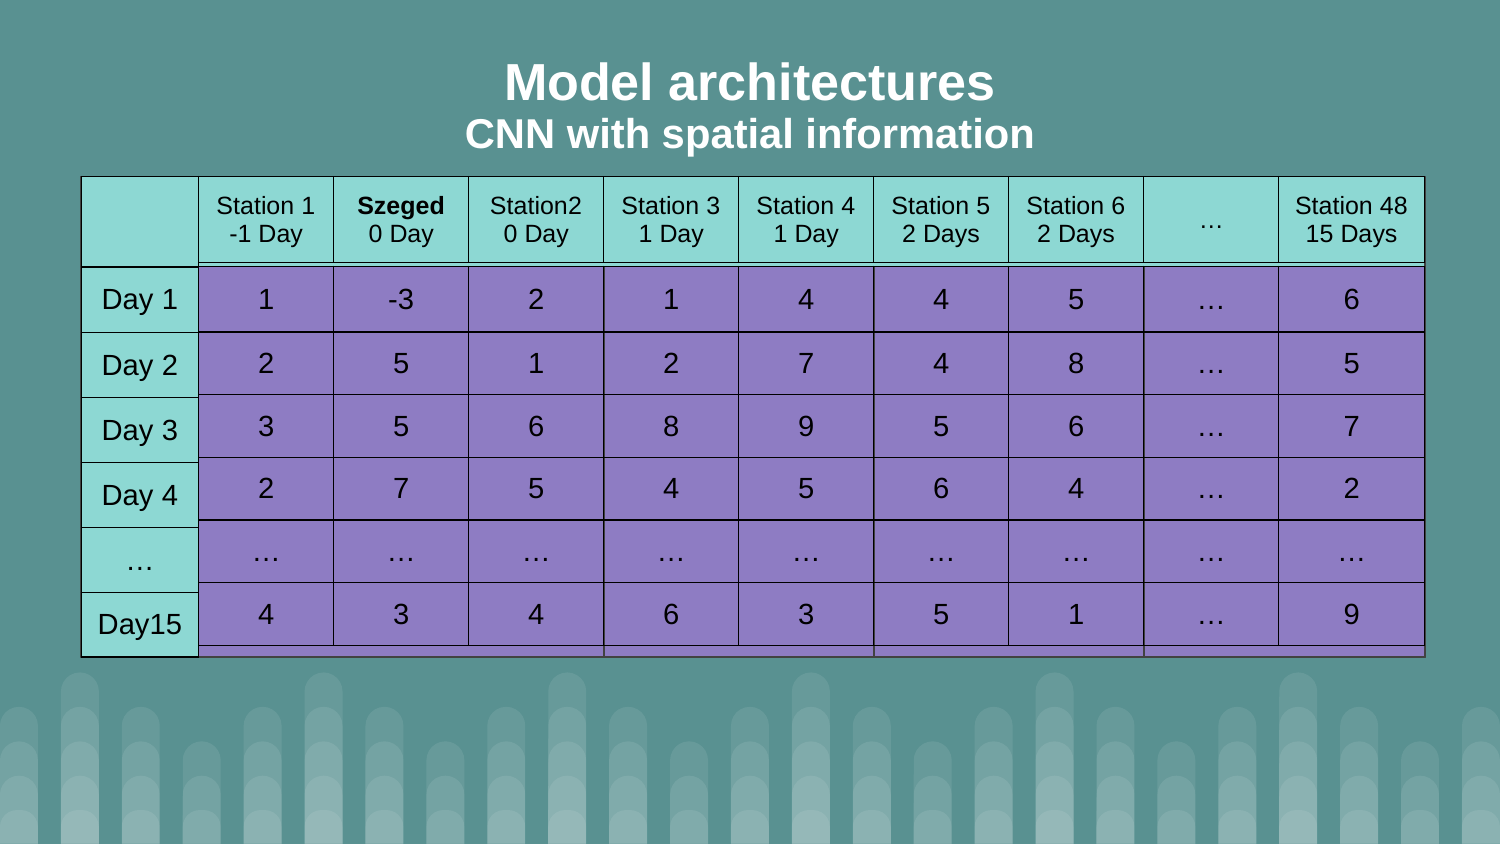

Model architectures
CNN with spatial information
|  |
| --- |
| Day 1 |
| Day 2 |
| Day 3 |
| Day 4 |
| … |
| Day15 |
| Station 1 -1 Day | Szeged 0 Day | Station2 0 Day | Station 3 1 Day | Station 4 1 Day | Station 5 2 Days | Station 6 2 Days | … | Station 48 15 Days |
| --- | --- | --- | --- | --- | --- | --- | --- | --- |

| 1 | -3 | 2 | 1 | 4 | 4 | 5 | … | 6 |
| --- | --- | --- | --- | --- | --- | --- | --- | --- |
| 2 | 5 | 1 | 2 | 7 | 4 | 8 | … | 5 |
| 3 | 5 | 6 | 8 | 9 | 5 | 6 | … | 7 |
| 2 | 7 | 5 | 4 | 5 | 6 | 4 | … | 2 |
| … | … | … | … | … | … | … | … | … |
| 4 | 3 | 4 | 6 | 3 | 5 | 1 | … | 9 |